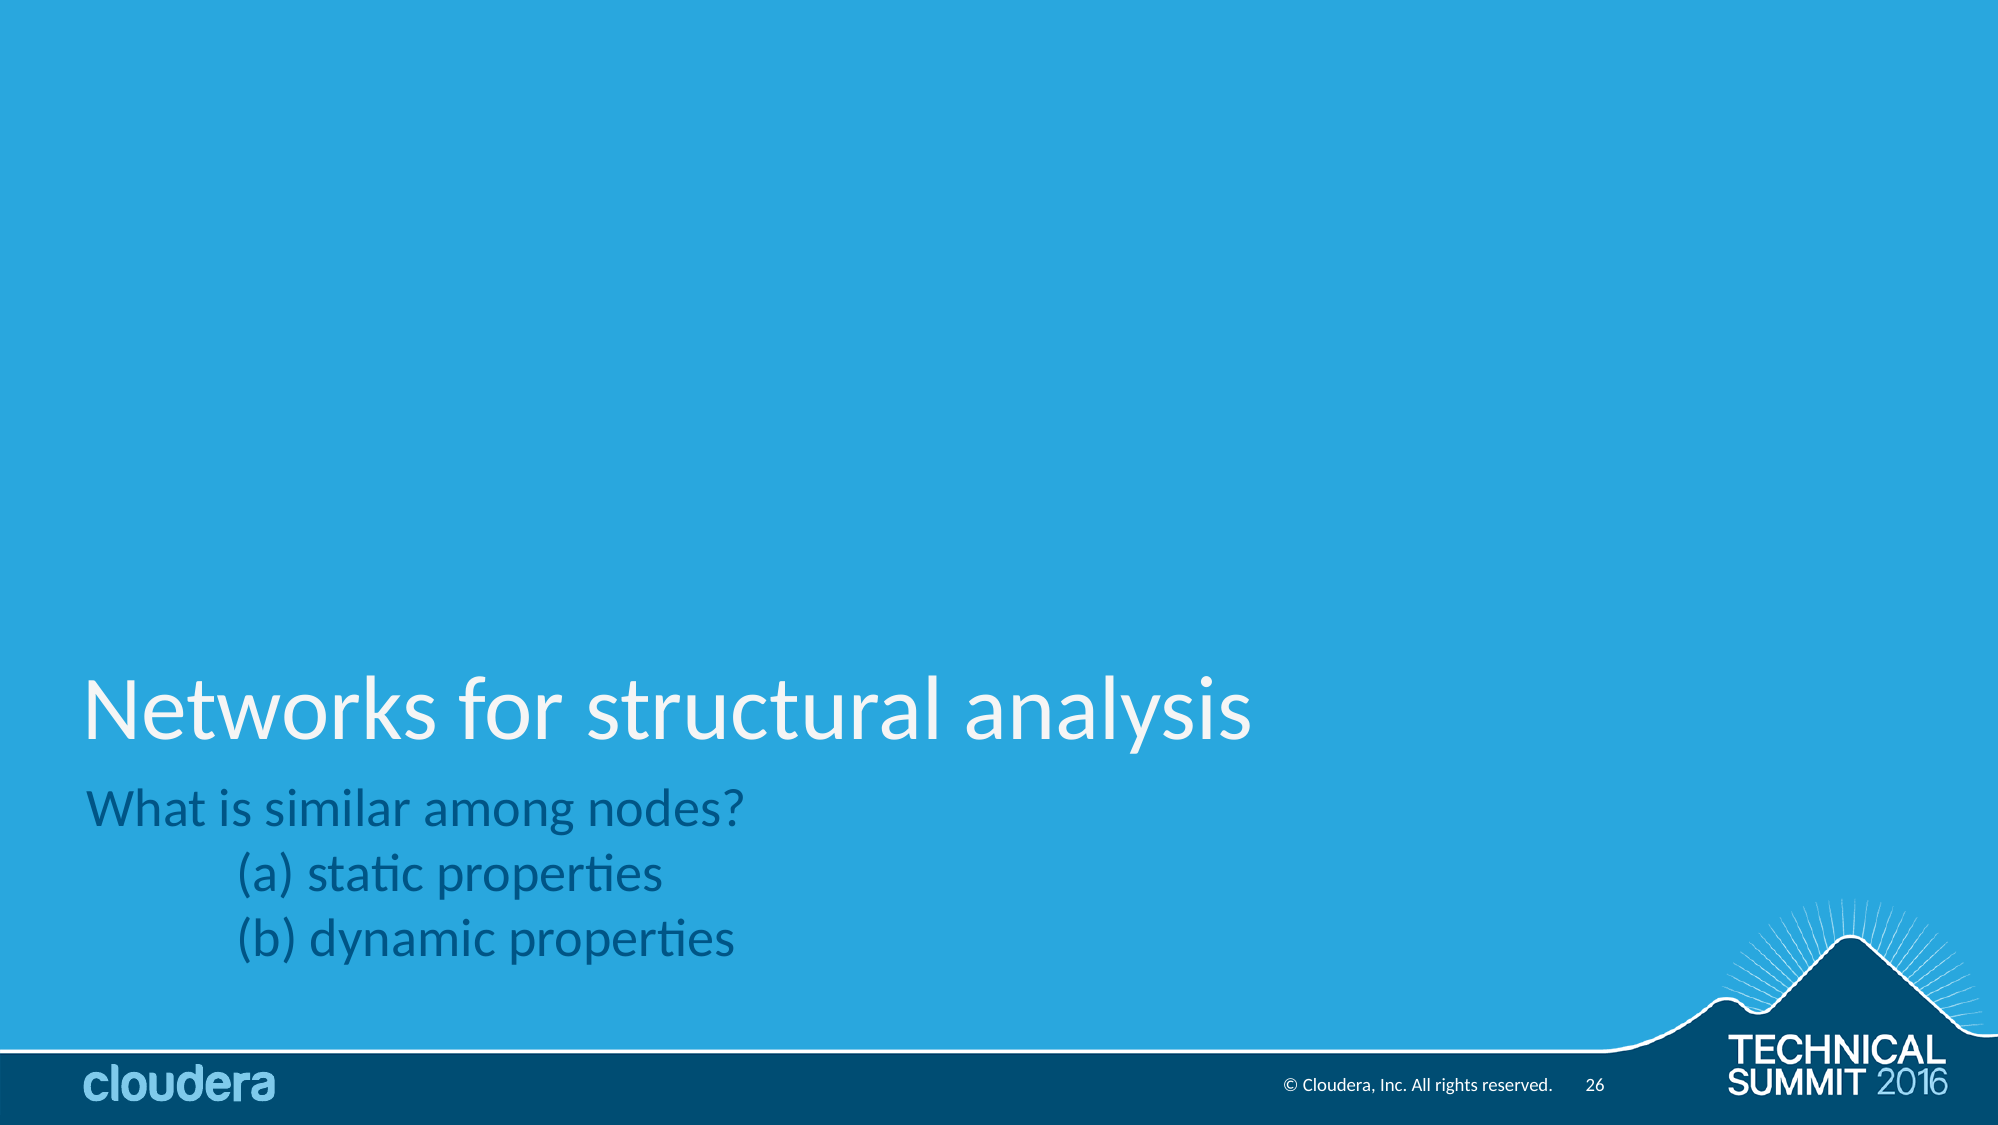

# Networks for structural analysis
What is similar among nodes?
	(a) static properties
	(b) dynamic properties